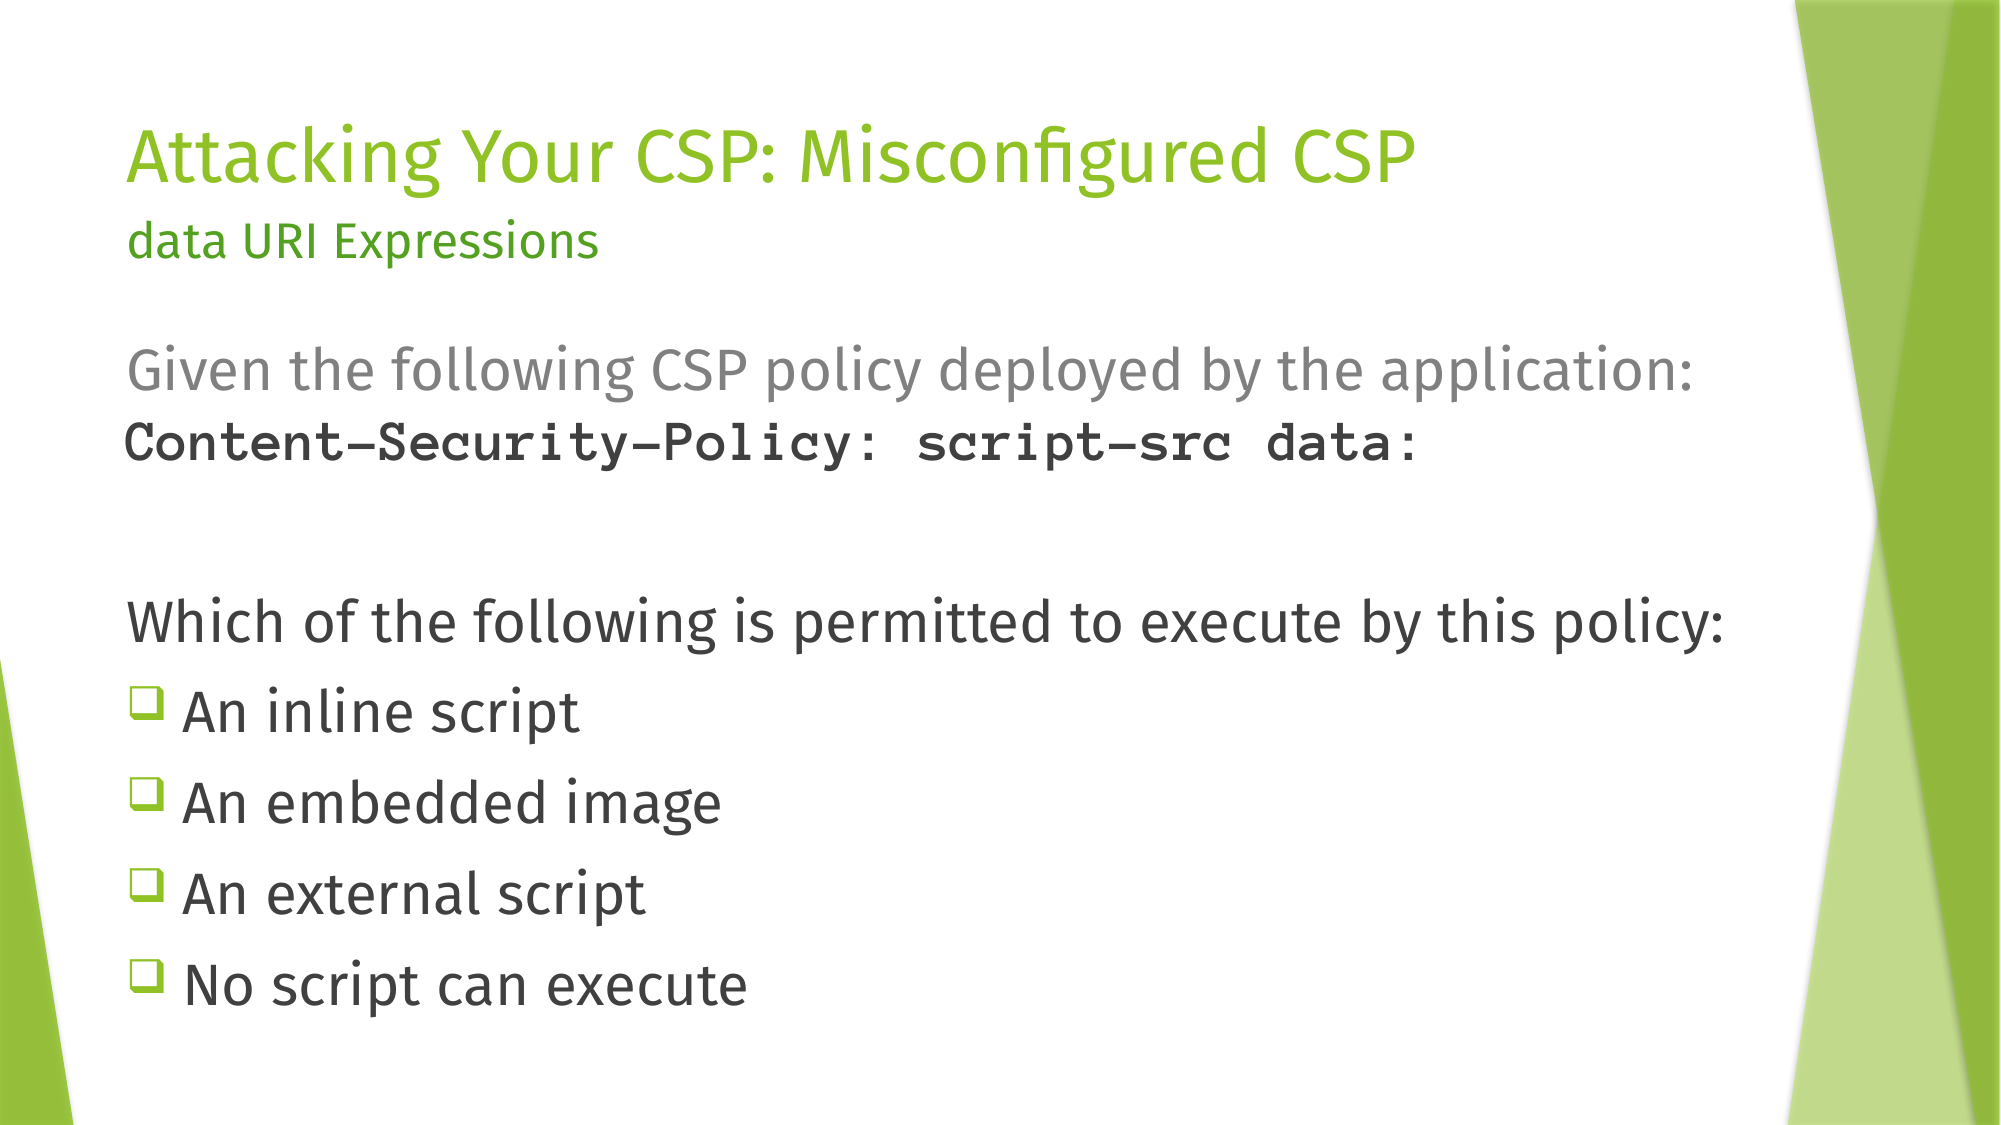

# Attacking Your CSP: Misconfigured CSP
data URI Expressions
Given the following CSP policy deployed by the application:
Content-Security-Policy: script-src data:

Which of the following is permitted to execute by this policy:
An inline script
An embedded image
An external script
No script can execute